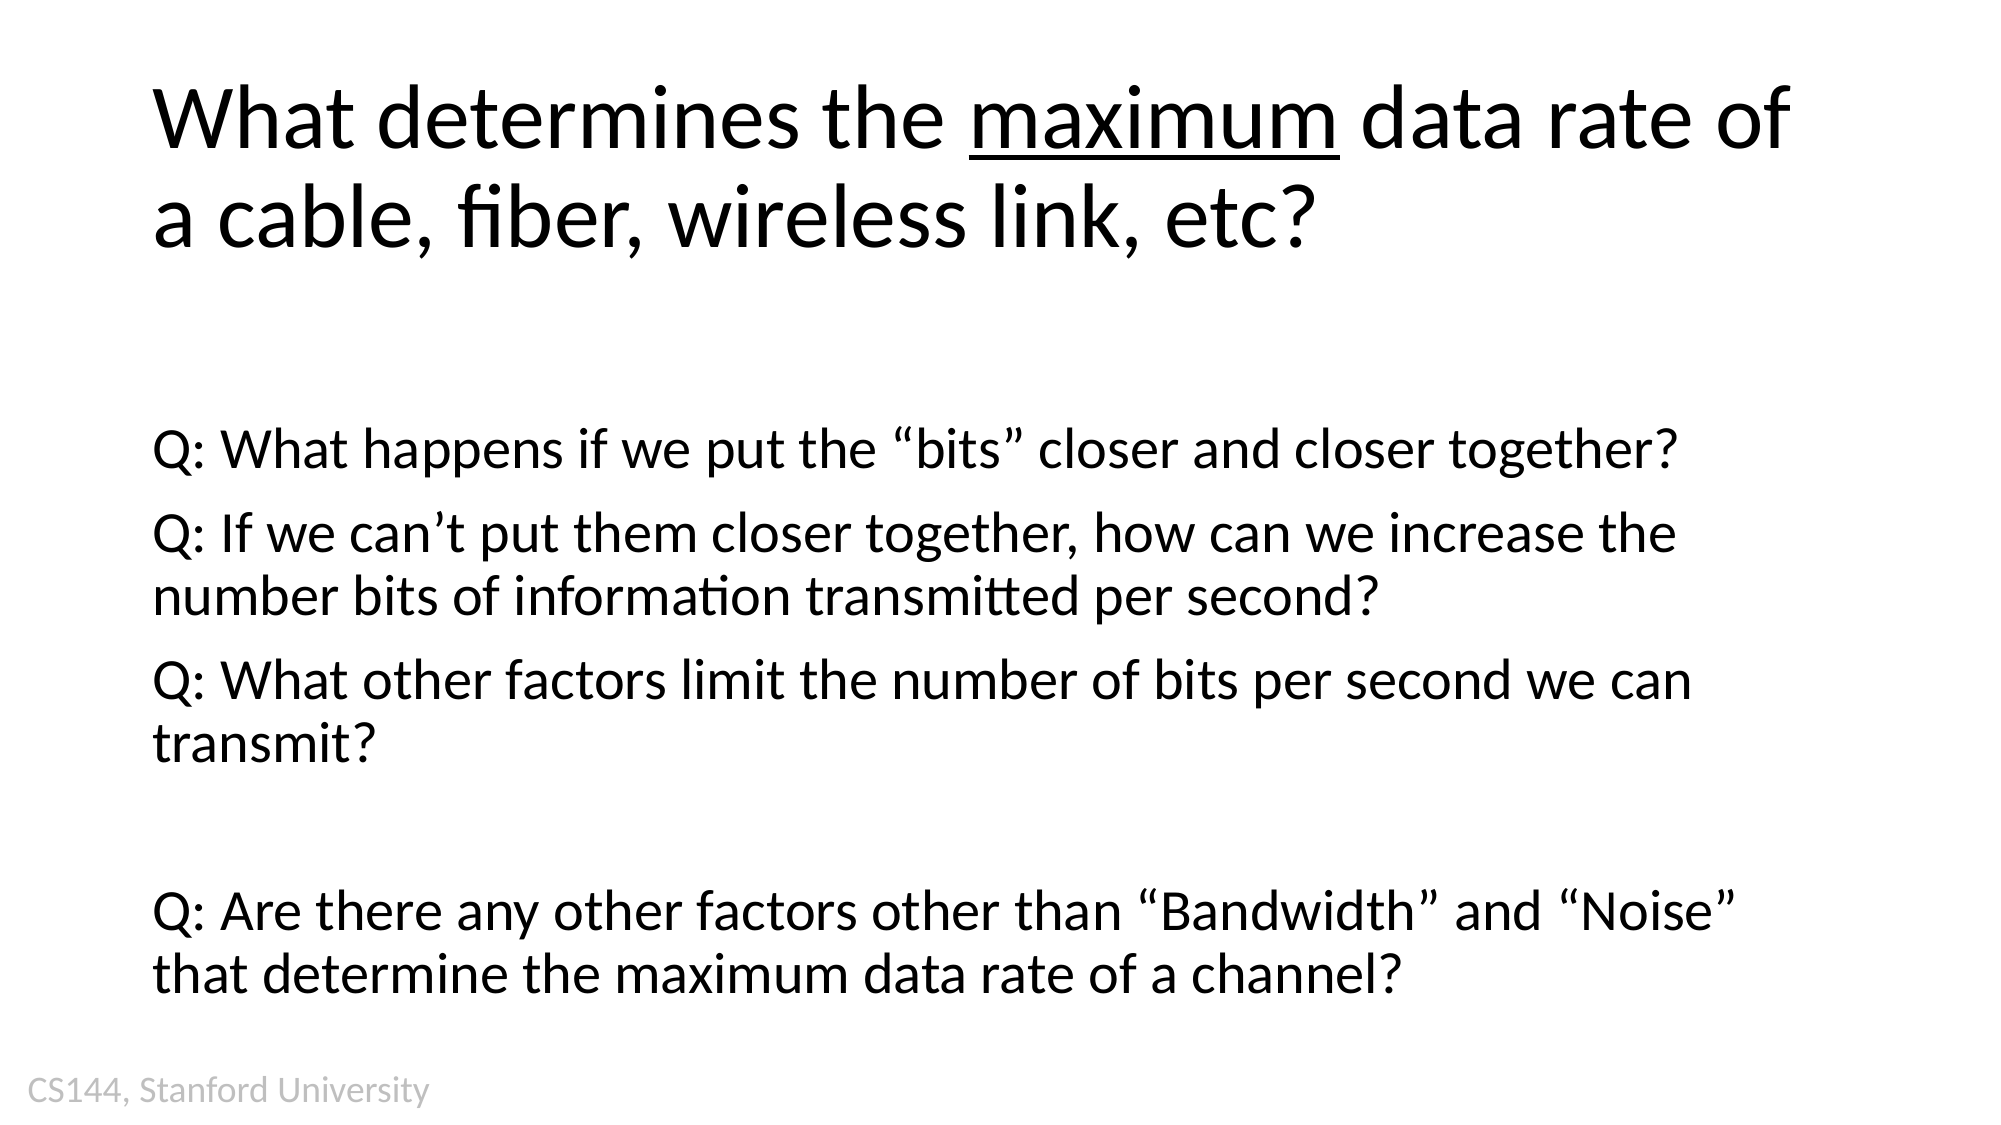

# What determines the maximum data rate of a cable, fiber, wireless link, etc?
Q: What happens if we put the “bits” closer and closer together?
Q: If we can’t put them closer together, how can we increase the number bits of information transmitted per second?
Q: What other factors limit the number of bits per second we can transmit?

Q: Are there any other factors other than “Bandwidth” and “Noise” that determine the maximum data rate of a channel?